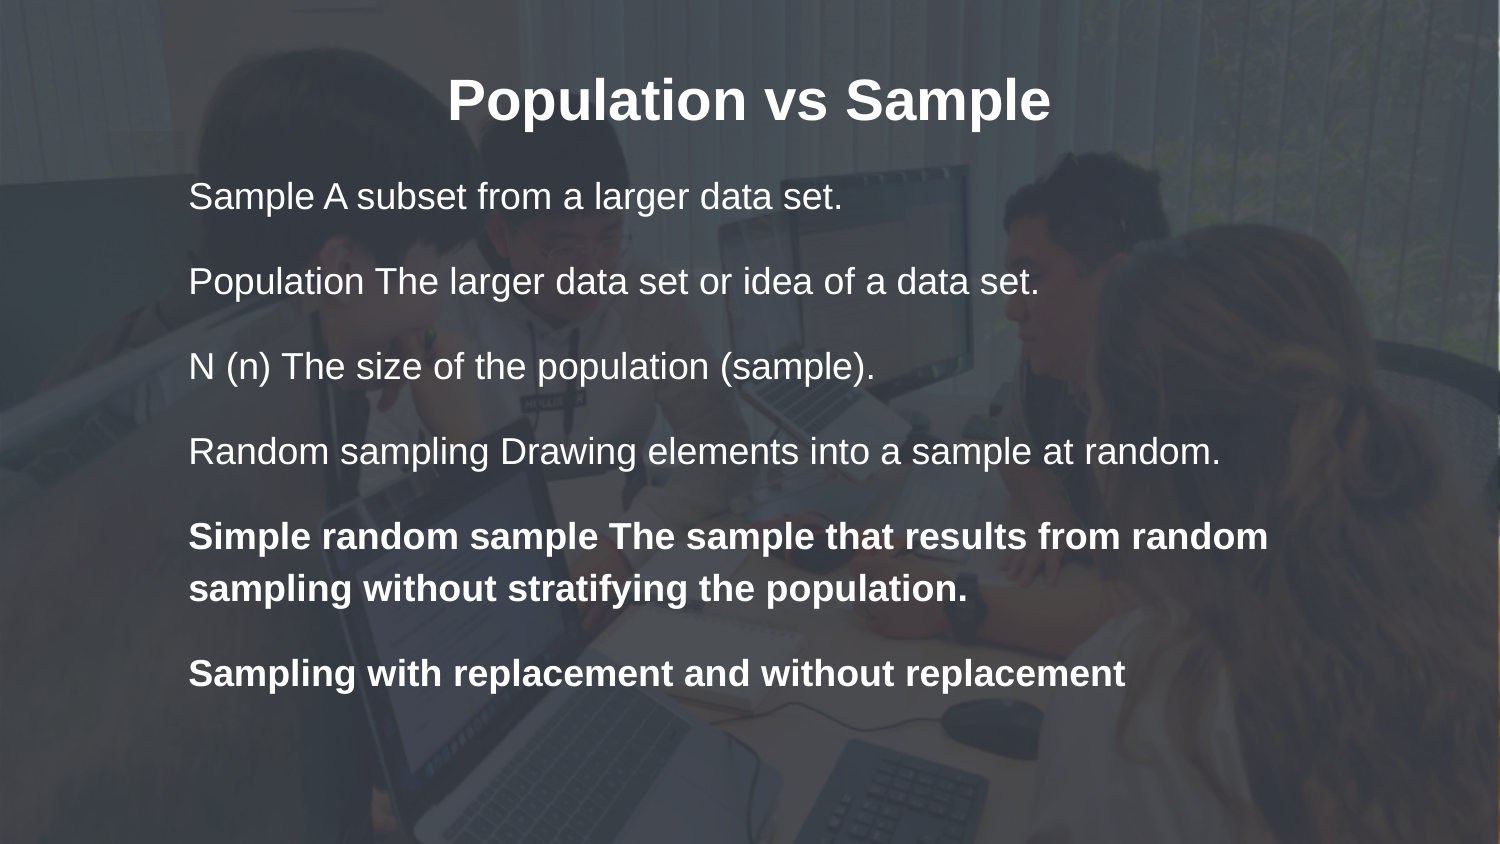

# Population vs Sample

Sample A subset from a larger data set.
Population The larger data set or idea of a data set.
N (n) The size of the population (sample).
Random sampling Drawing elements into a sample at random.
Simple random sample The sample that results from random sampling without stratifying the population.
Sampling with replacement and without replacement